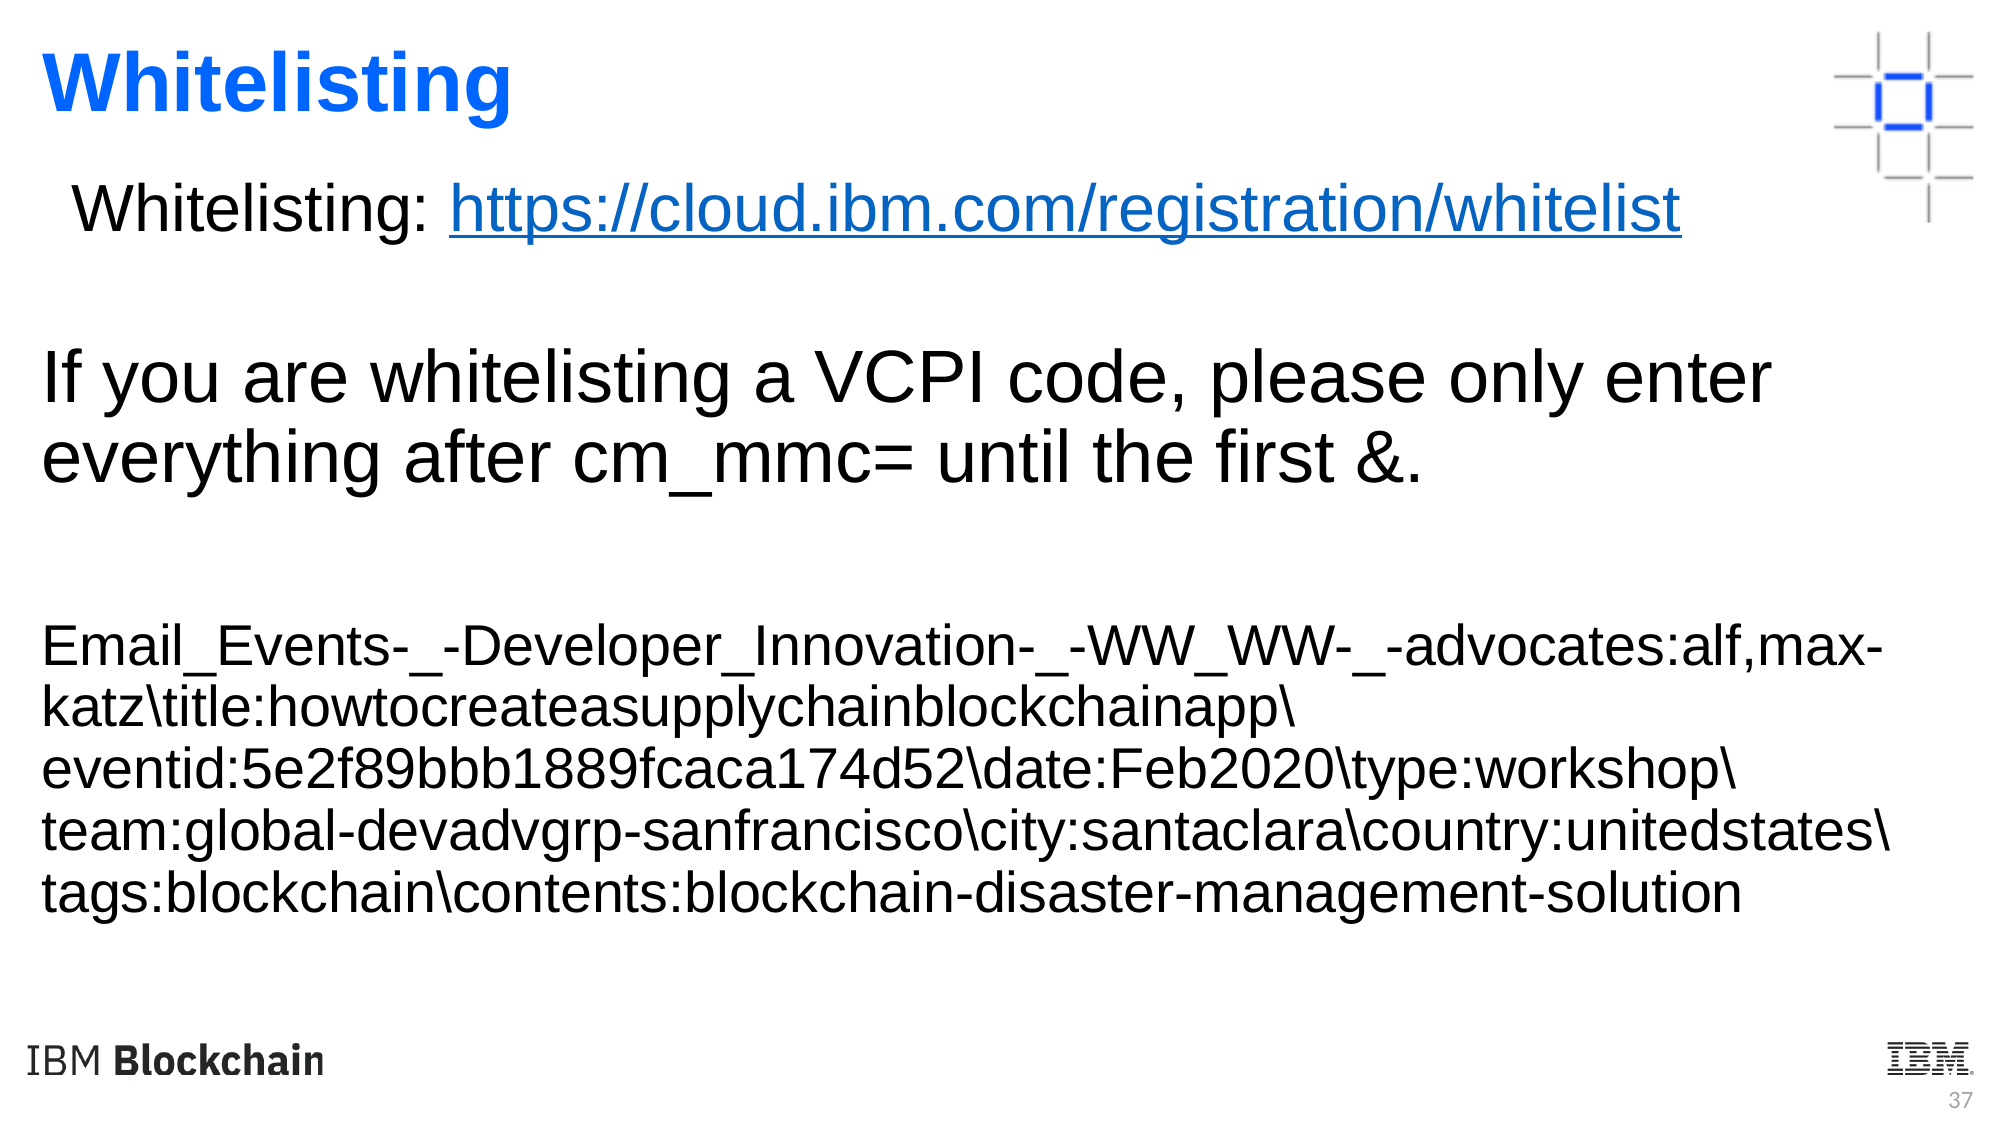

Whitelisting
Whitelisting: https://cloud.ibm.com/registration/whitelist
If you are whitelisting a VCPI code, please only enter everything after cm_mmc= until the first &.

Email_Events-_-Developer_Innovation-_-WW_WW-_-advocates:alf,max-katz\title:howtocreateasupplychainblockchainapp\eventid:5e2f89bbb1889fcaca174d52\date:Feb2020\type:workshop\team:global-devadvgrp-sanfrancisco\city:santaclara\country:unitedstates\tags:blockchain\contents:blockchain-disaster-management-solution